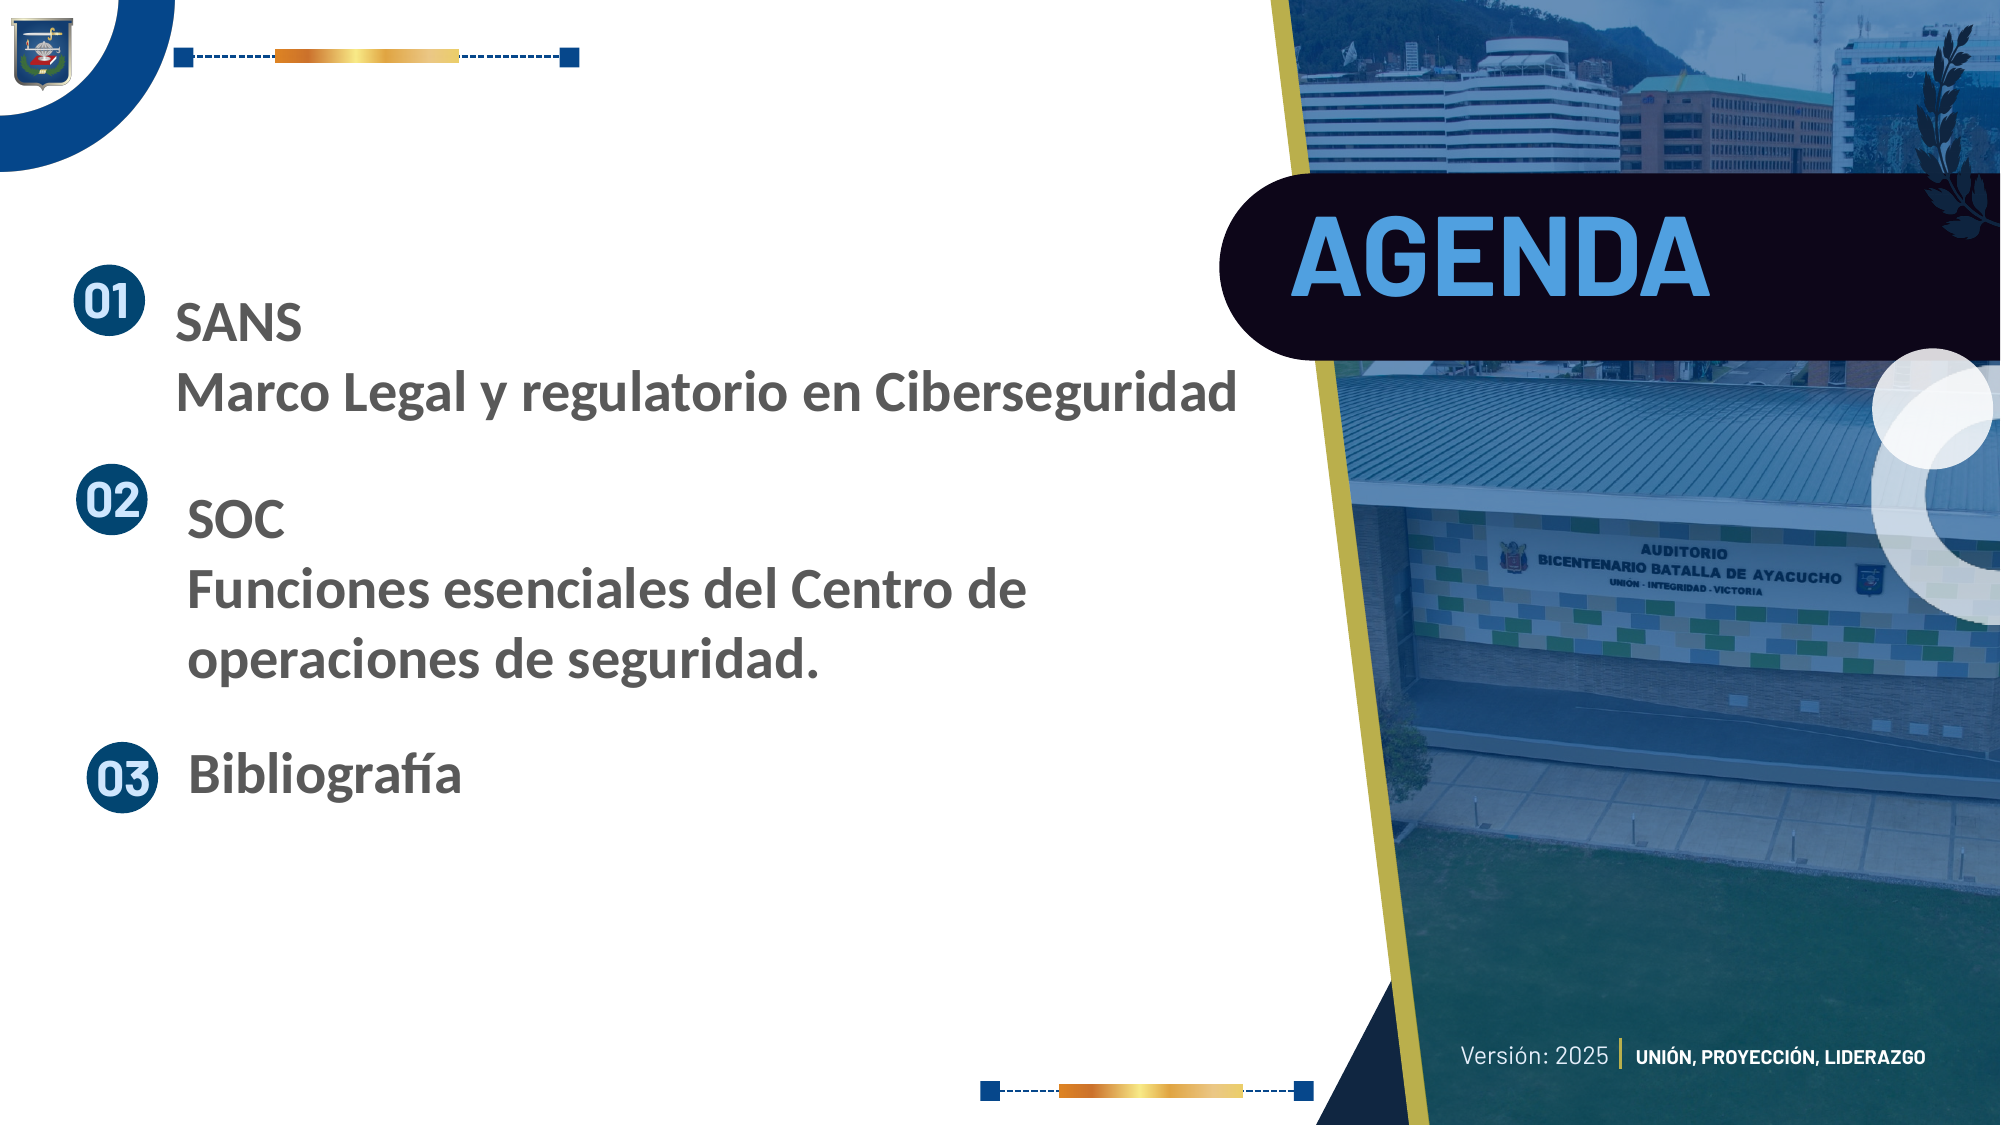

AGENDA
SANS
Marco Legal y regulatorio en Ciberseguridad
01

02

SOC
Funciones esenciales del Centro de operaciones de seguridad.
Bibliografía
03